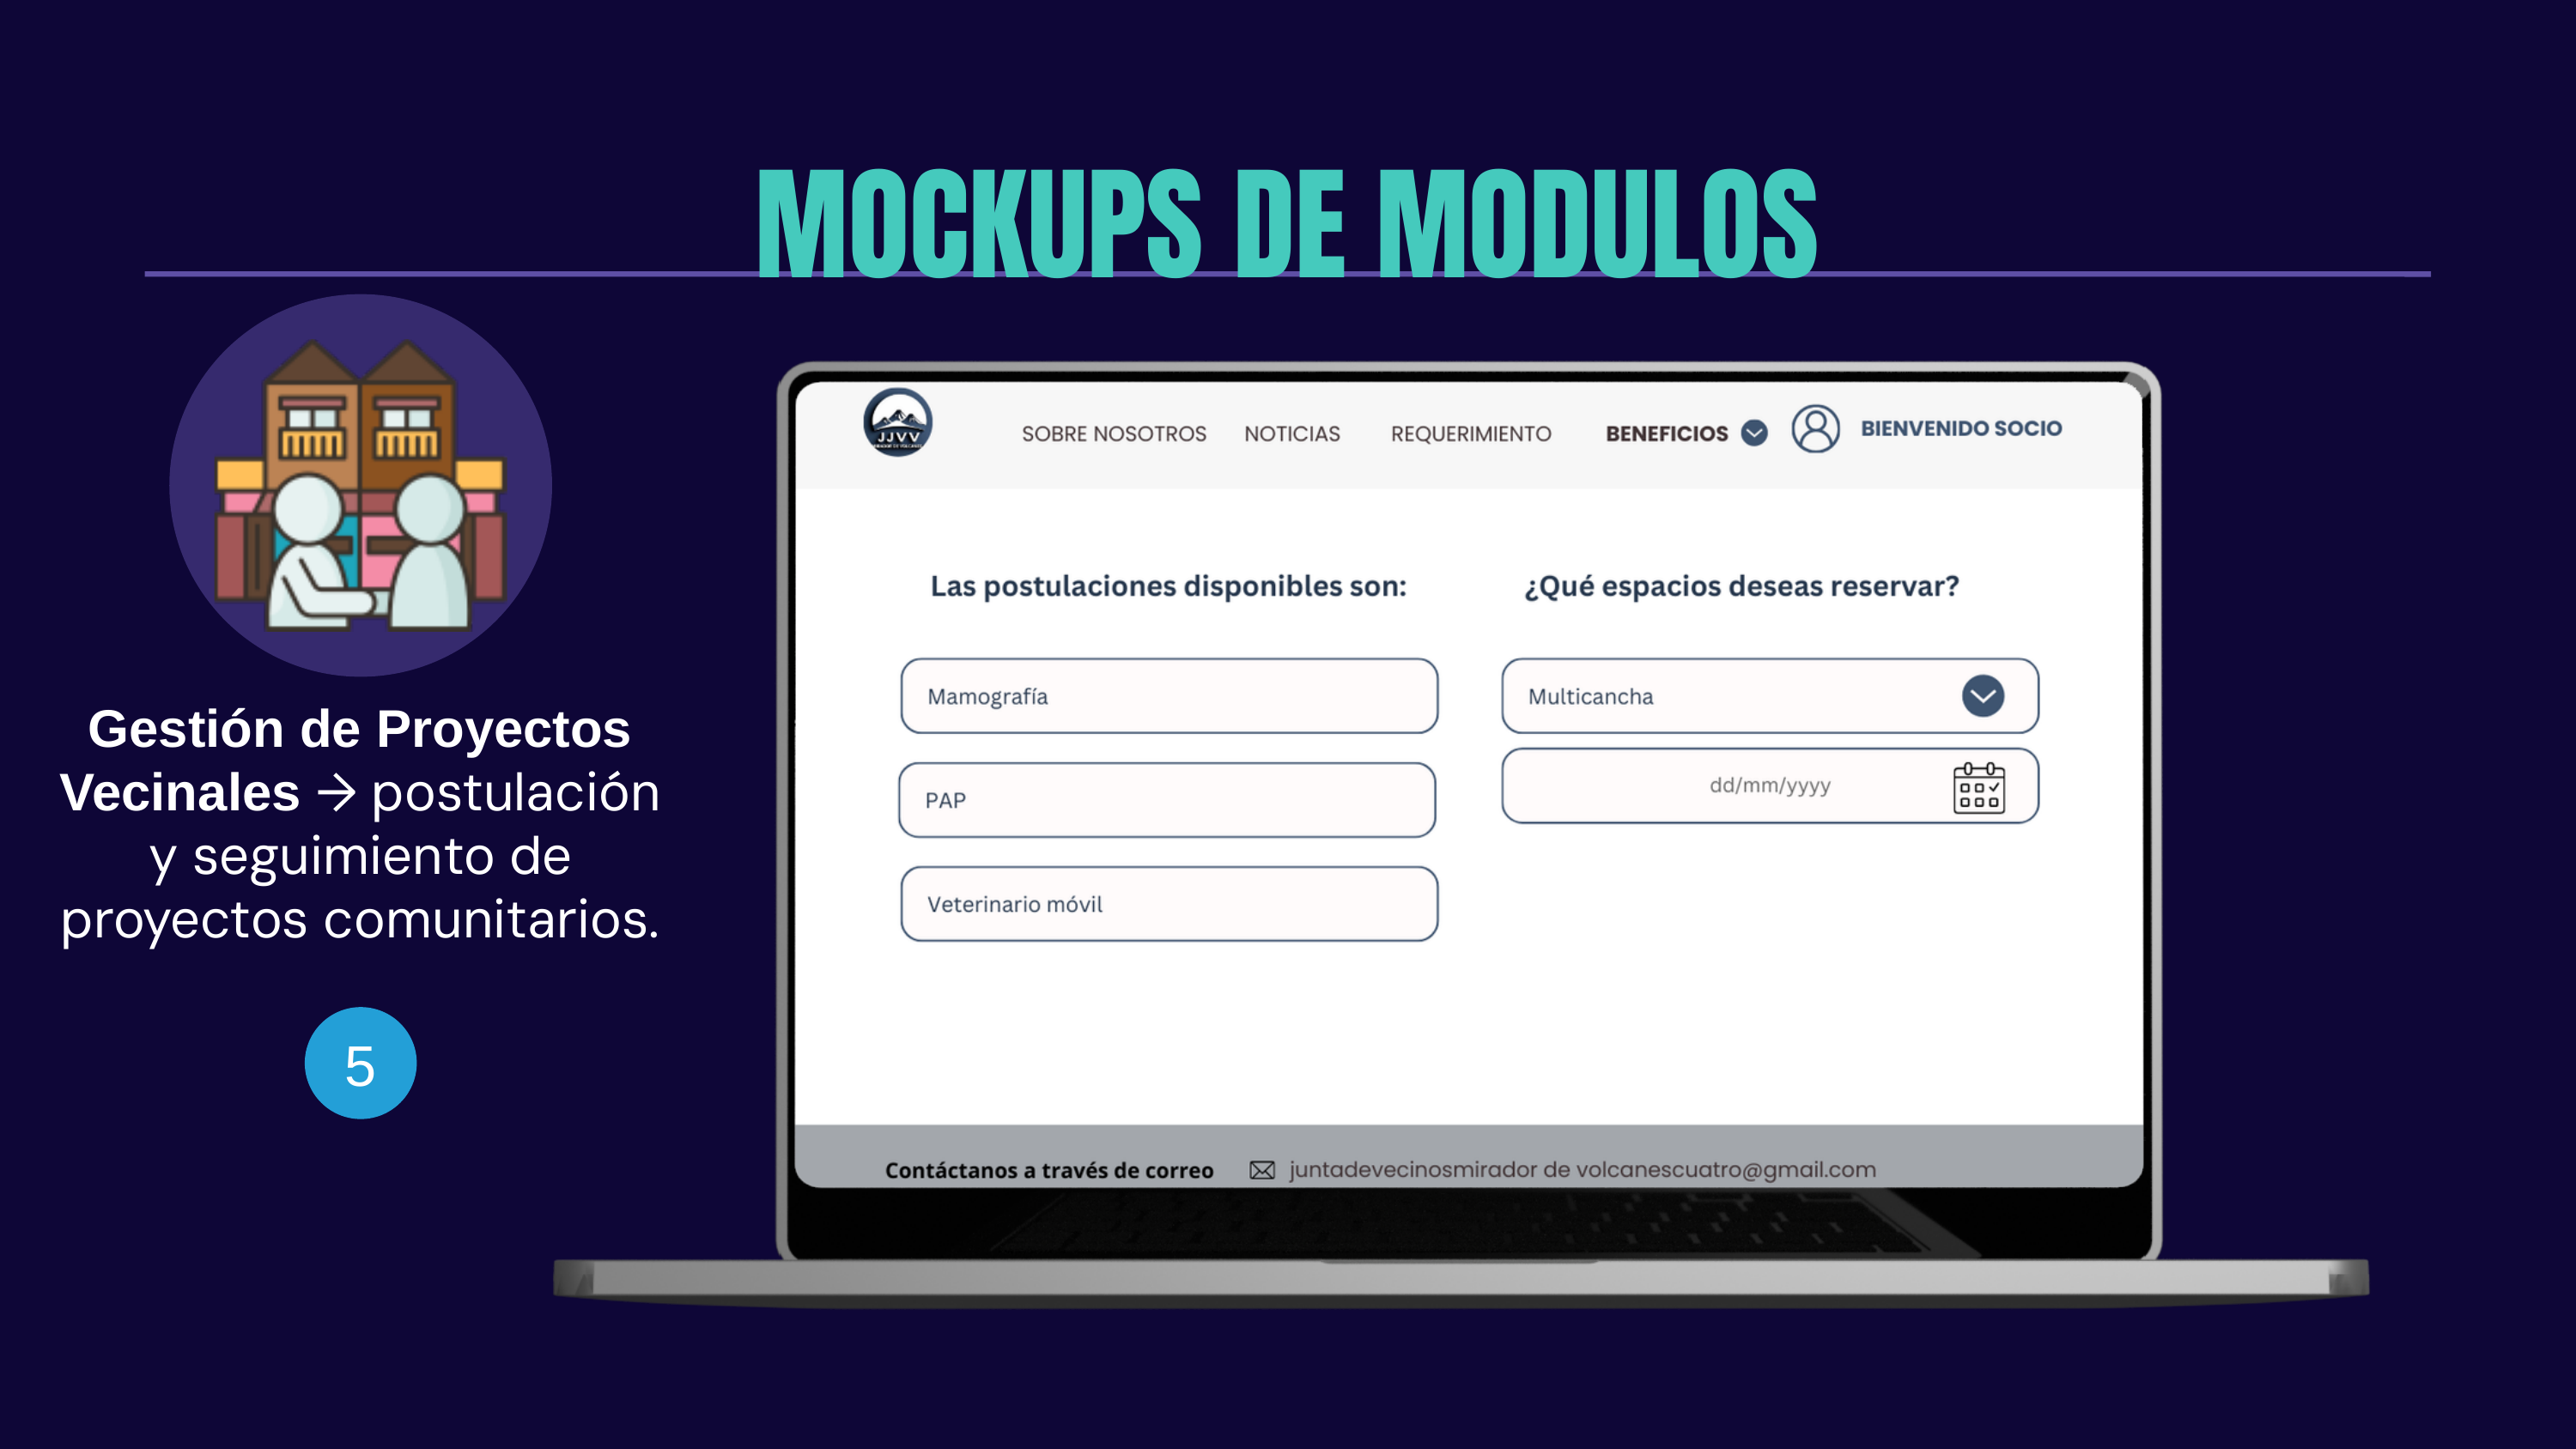

MOCKUPS DE MODULOS

Gestión de Proyectos Vecinales → postulación y seguimiento de proyectos comunitarios.

5